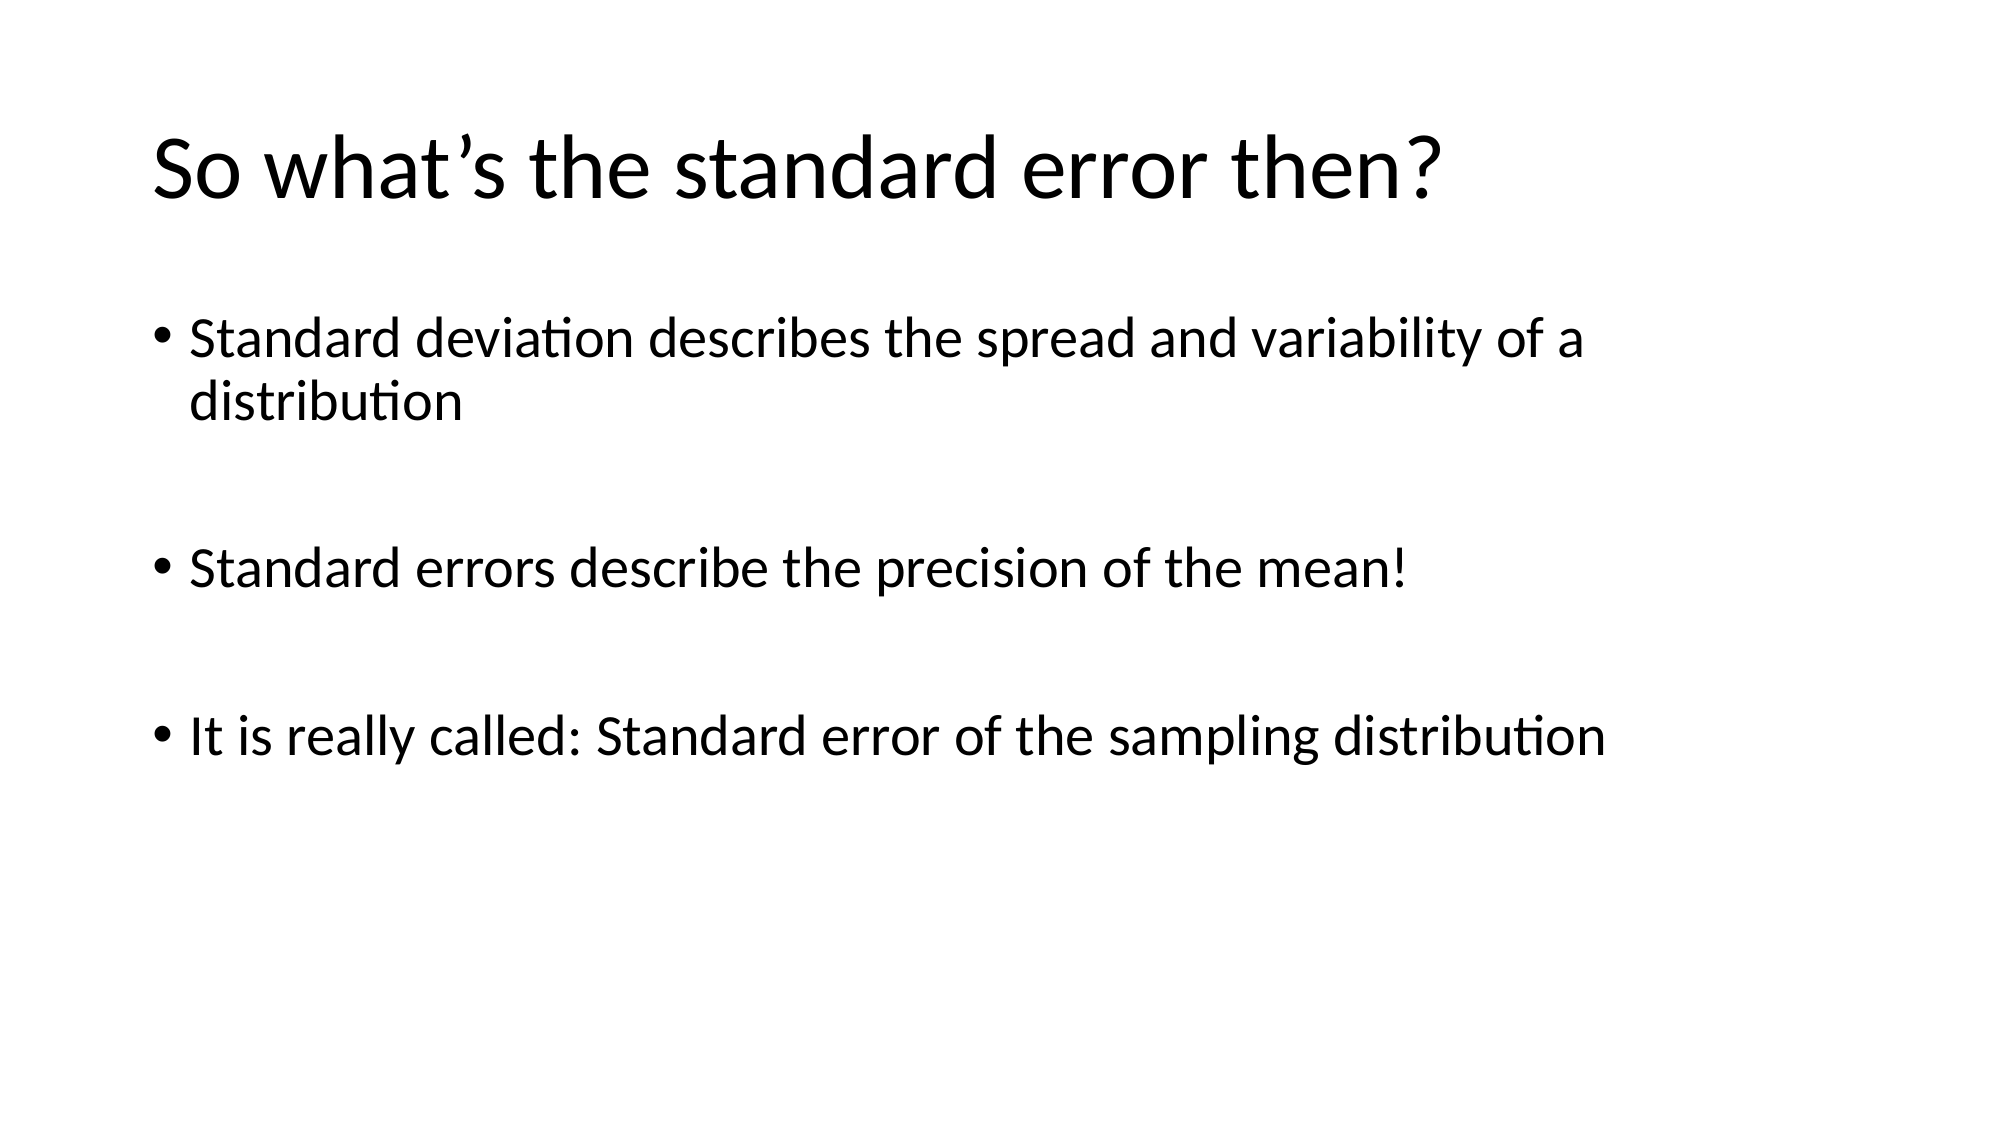

# So what’s the standard error then?
Standard deviation describes the spread and variability of a distribution

Standard errors describe the precision of the mean!

It is really called: Standard error of the sampling distribution